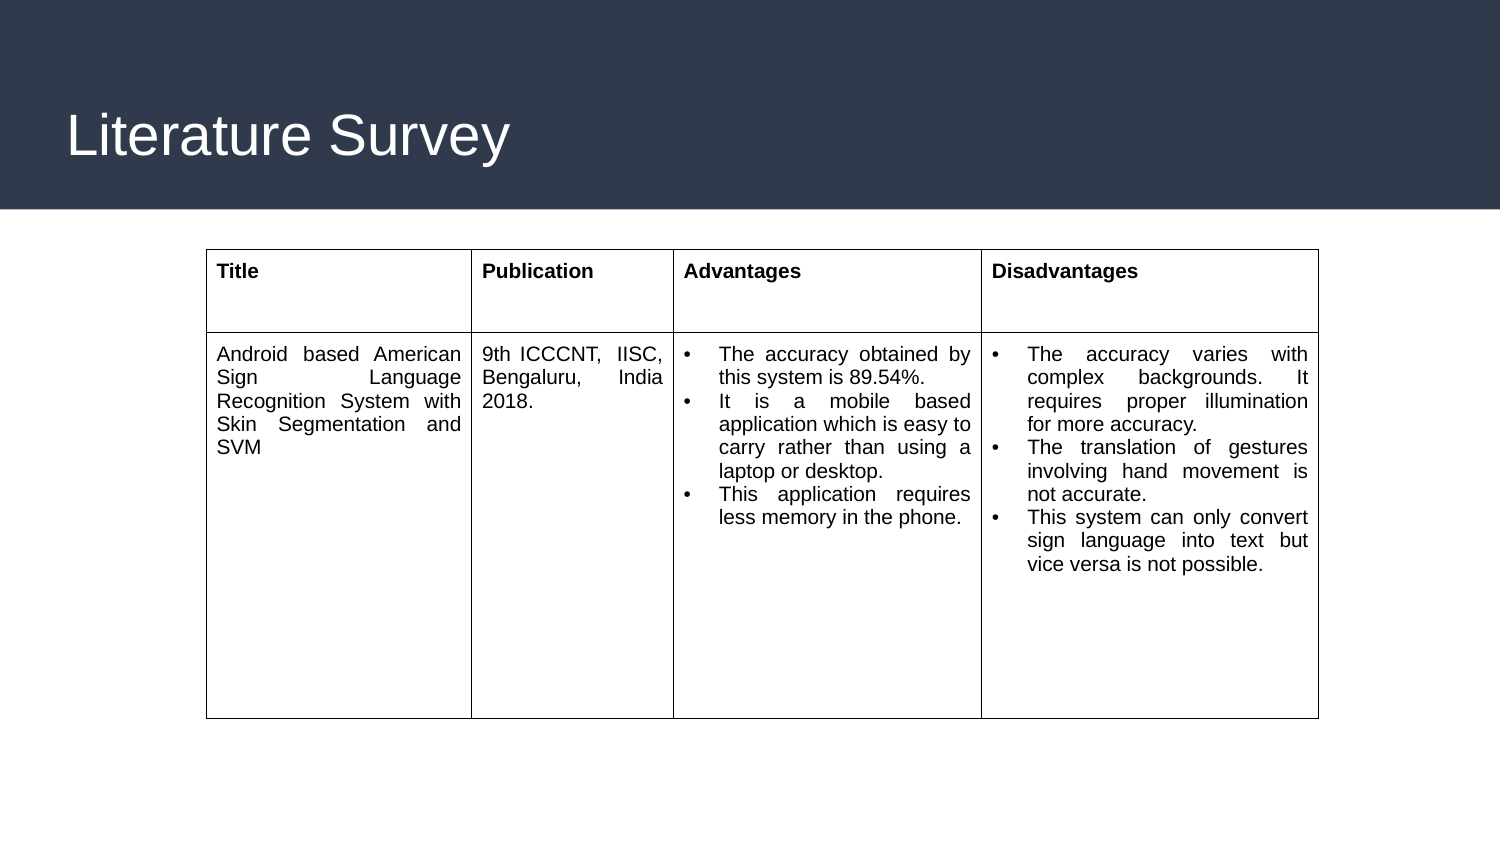

# Literature Survey
| Title | Publication | Advantages | Disadvantages |
| --- | --- | --- | --- |
| Android based American Sign Language Recognition System with Skin Segmentation and SVM | 9th ICCCNT,  IISC, Bengaluru, India 2018. | The accuracy obtained by this system is 89.54%.  It is a mobile based application which is easy to carry rather than using a laptop or desktop. This application requires less memory in the phone. | The accuracy varies with complex backgrounds. It requires  proper illumination for more accuracy. The translation of gestures involving hand movement is not accurate. This system can only convert sign language into text but vice versa is not possible. |